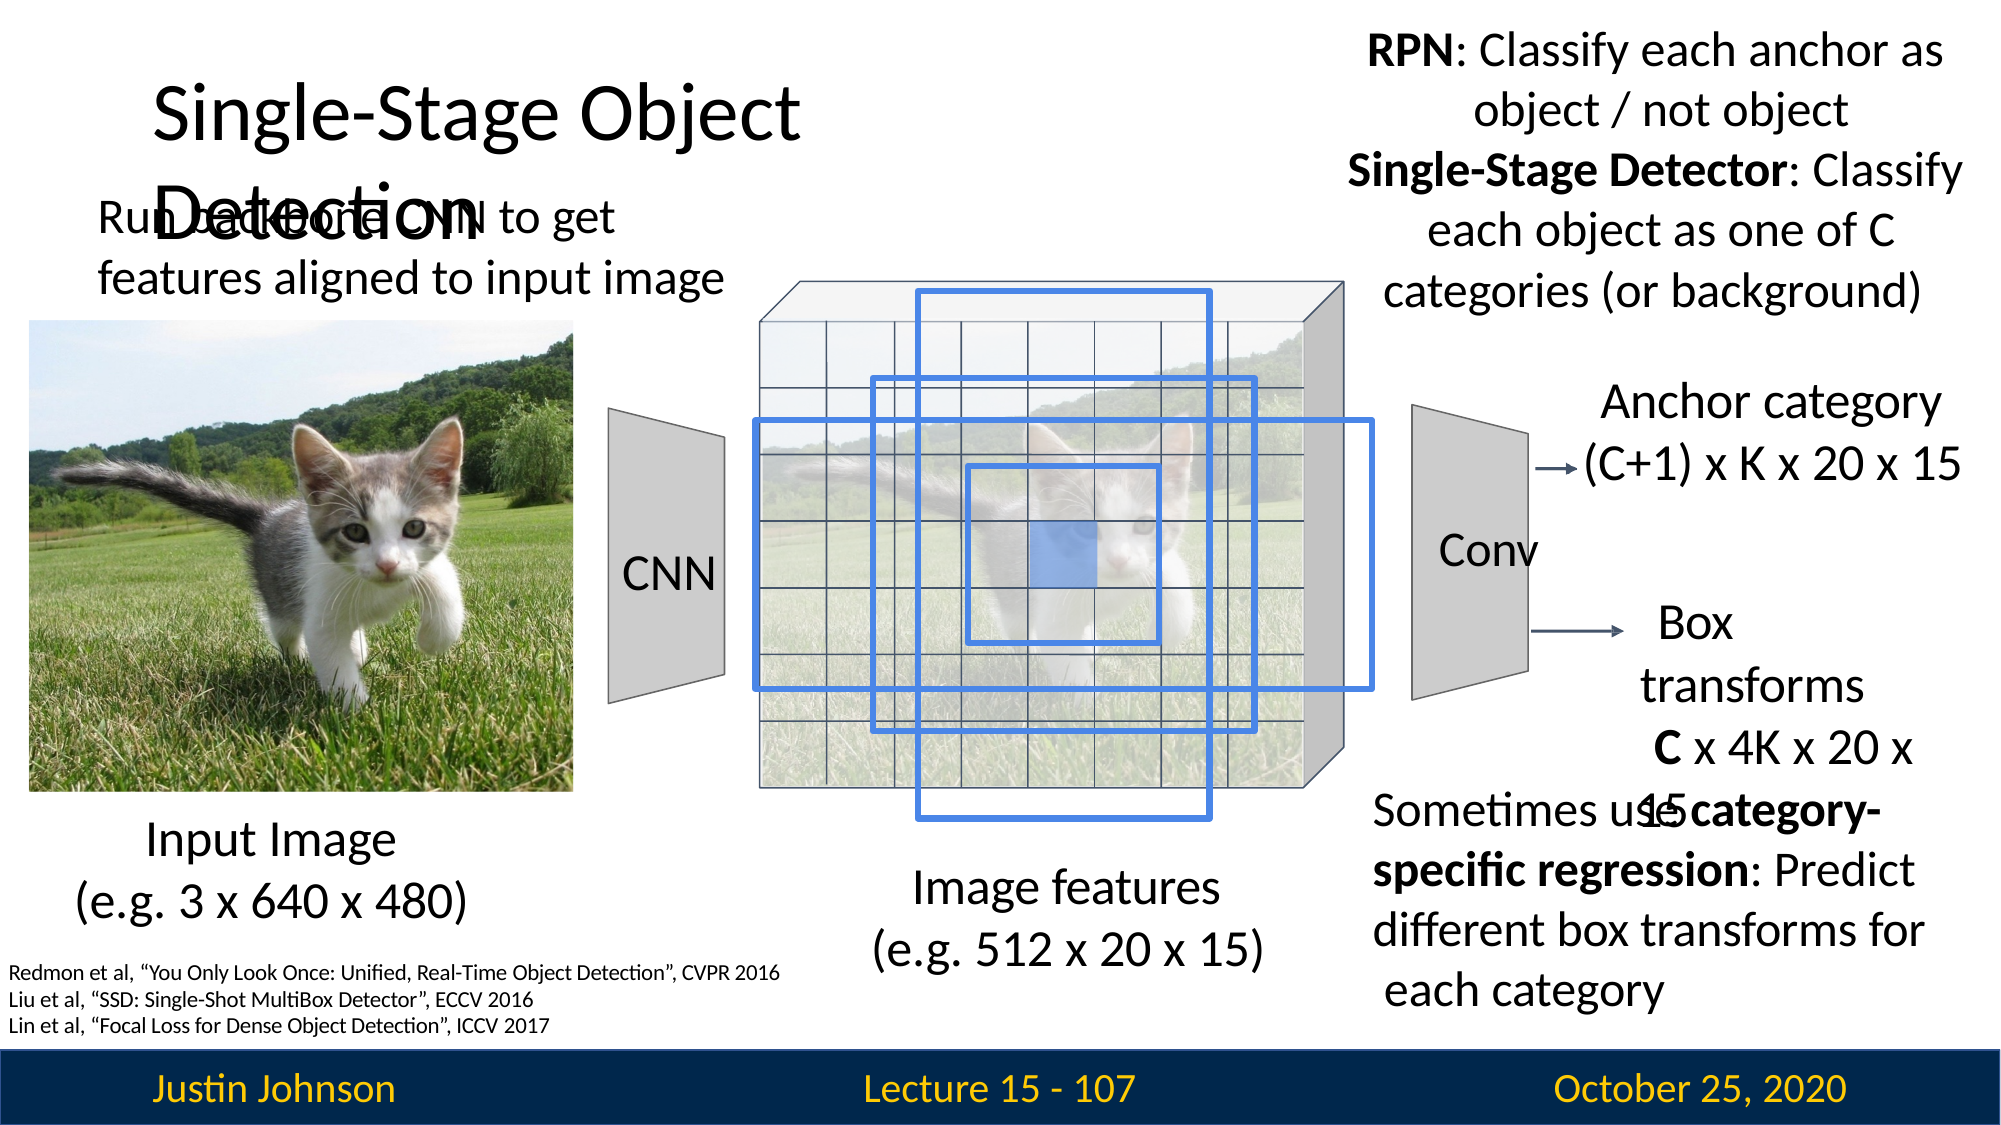

RPN: Classify each anchor as  object / not object
Single-Stage Detector: Classify  each object as one of C
# Single-Stage Object Detection
Run backbone CNN to get
features aligned to input image
categories (or background)
Anchor category  (C+1) x K x 20 x 15
Conv
Box transforms
C x 4K x 20 x 15

CNN

Sometimes use category-  specific regression: Predict  different box transforms for  each category
Input Image  (e.g. 3 x 640 x 480)
Image features  (e.g. 512 x 20 x 15)
Redmon et al, “You Only Look Once: Unified, Real-Time Object Detection”, CVPR 2016  Liu et al, “SSD: Single-Shot MultiBox Detector”, ECCV 2016
Lin et al, “Focal Loss for Dense Object Detection”, ICCV 2017
Justin Johnson
October 25, 2020
Lecture 15 - 107